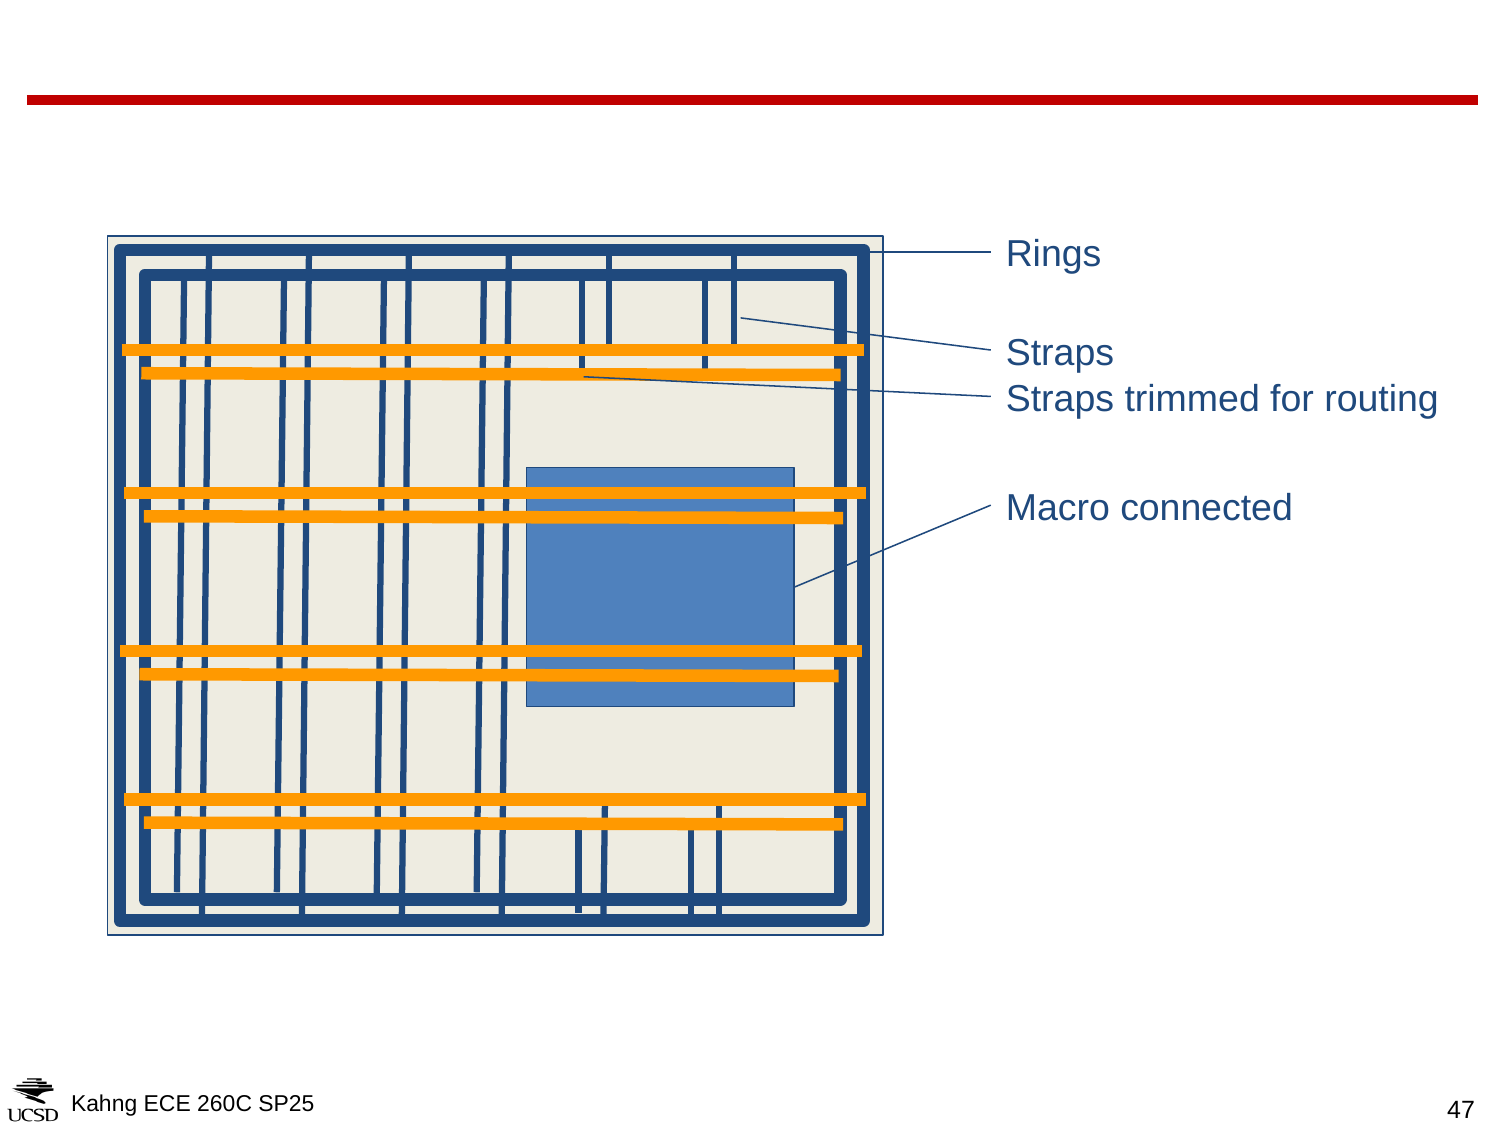

Rings

Straps
Straps trimmed for routing

Macro connected
Kahng ECE 260C SP25